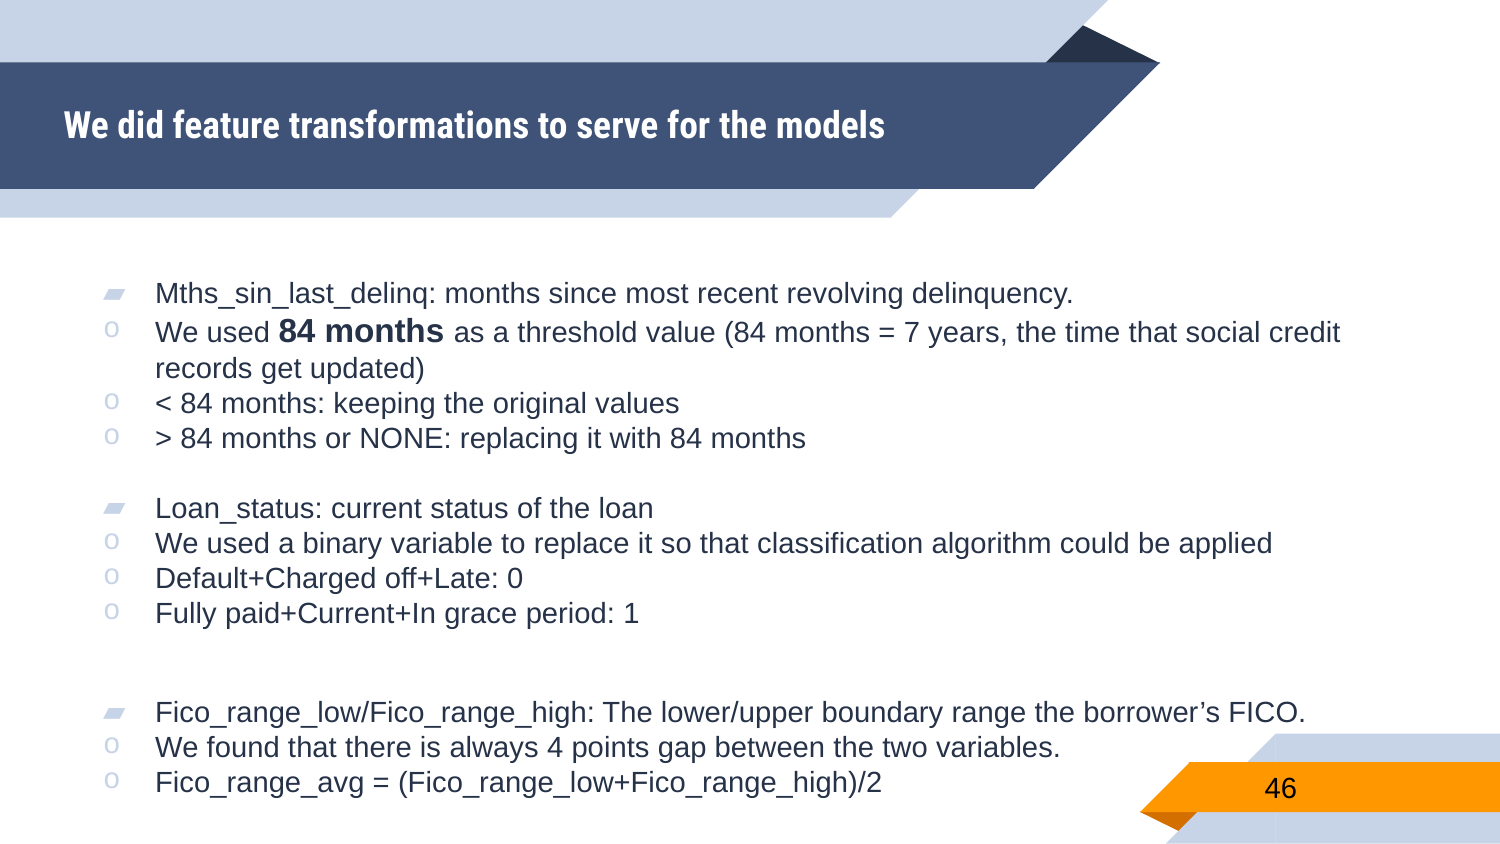

# We did feature transformations to serve for the models
Mths_sin_last_delinq: months since most recent revolving delinquency.
We used 84 months as a threshold value (84 months = 7 years, the time that social credit records get updated)
< 84 months: keeping the original values
> 84 months or NONE: replacing it with 84 months

Loan_status: current status of the loan
We used a binary variable to replace it so that classification algorithm could be applied
Default+Charged off+Late: 0
Fully paid+Current+In grace period: 1

Fico_range_low/Fico_range_high: The lower/upper boundary range the borrower’s FICO.
We found that there is always 4 points gap between the two variables.
Fico_range_avg = (Fico_range_low+Fico_range_high)/2

46